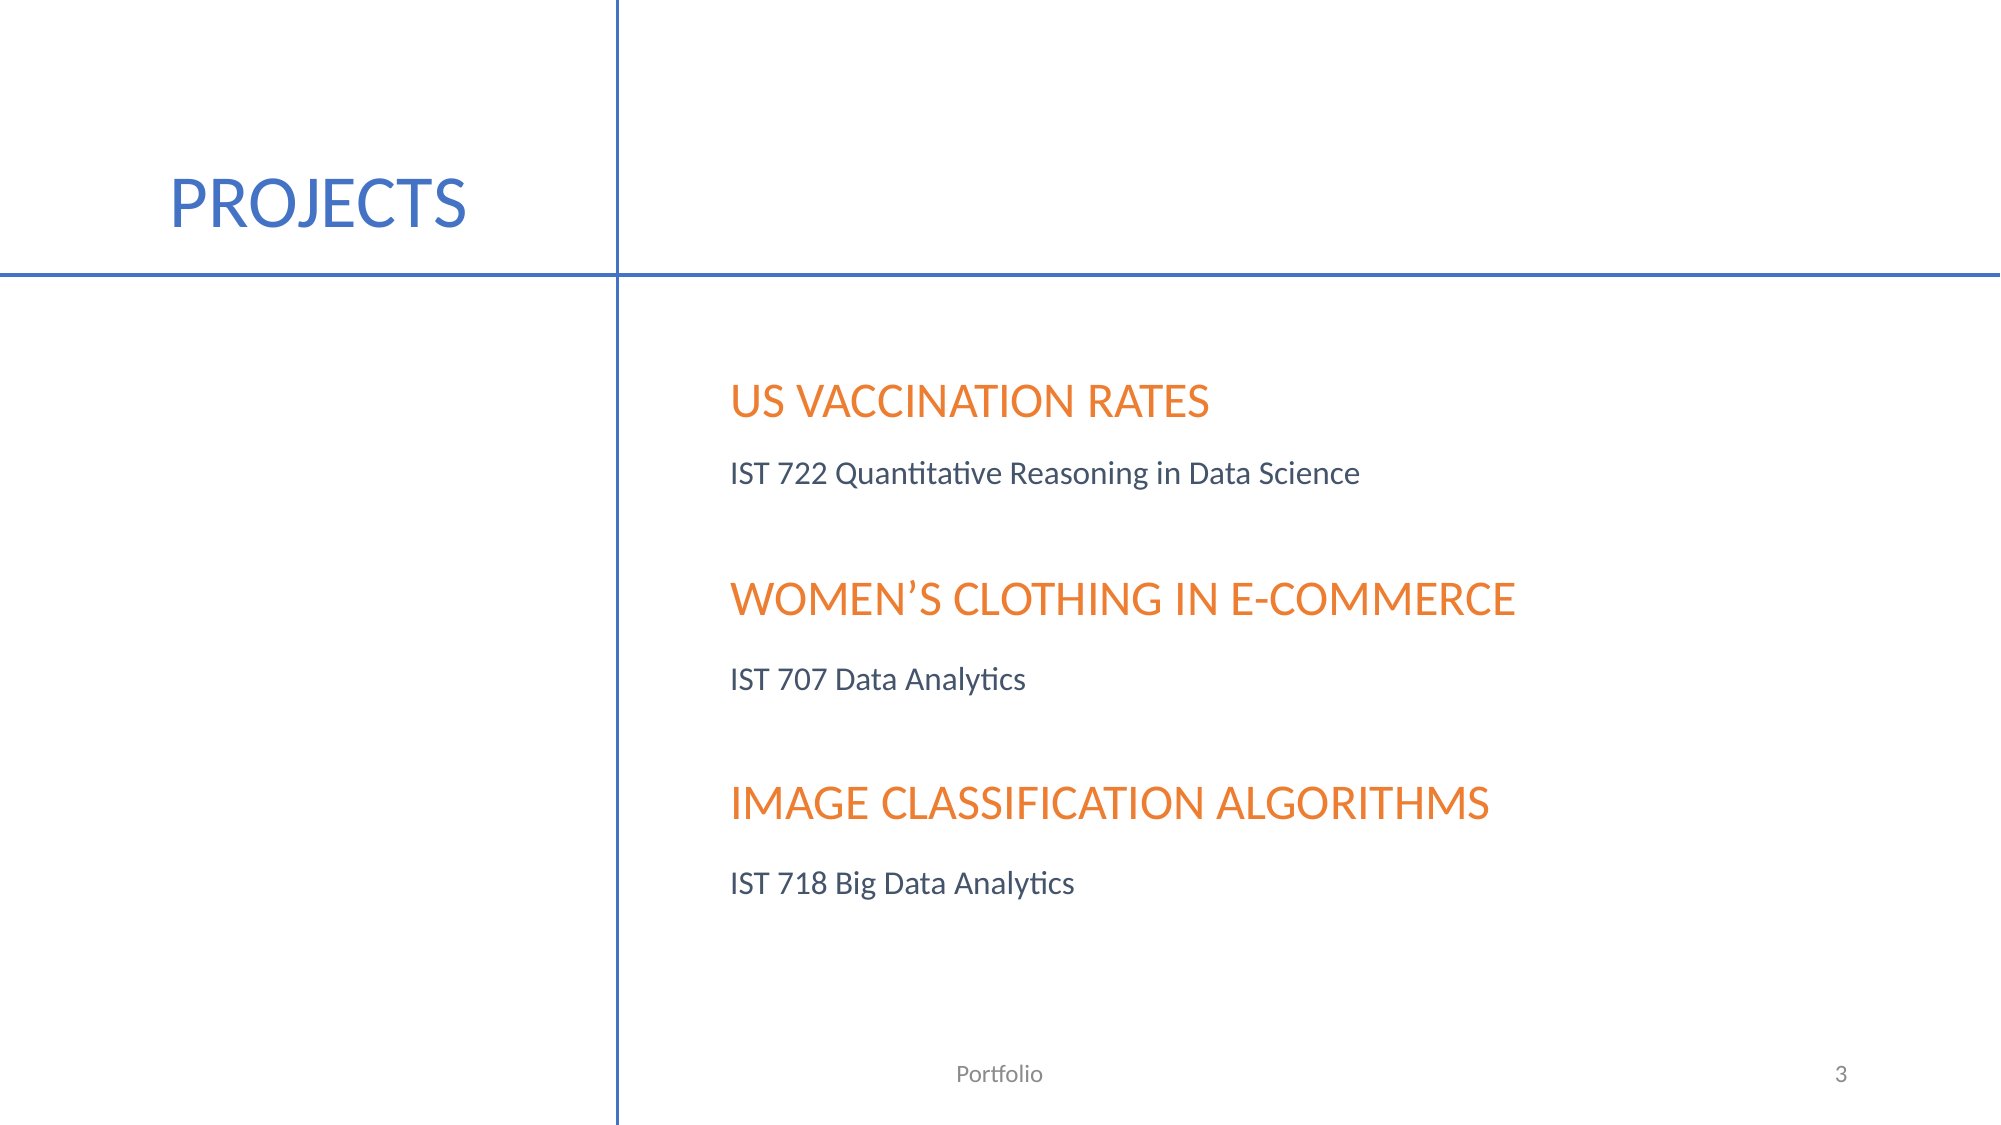

# Projects
Us vaccination rates
IST 722 Quantitative Reasoning in Data Science

Women’s clothing in e-commerce
IST 707 Data Analytics

Image Classification Algorithms
IST 718 Big Data Analytics

Portfolio
3